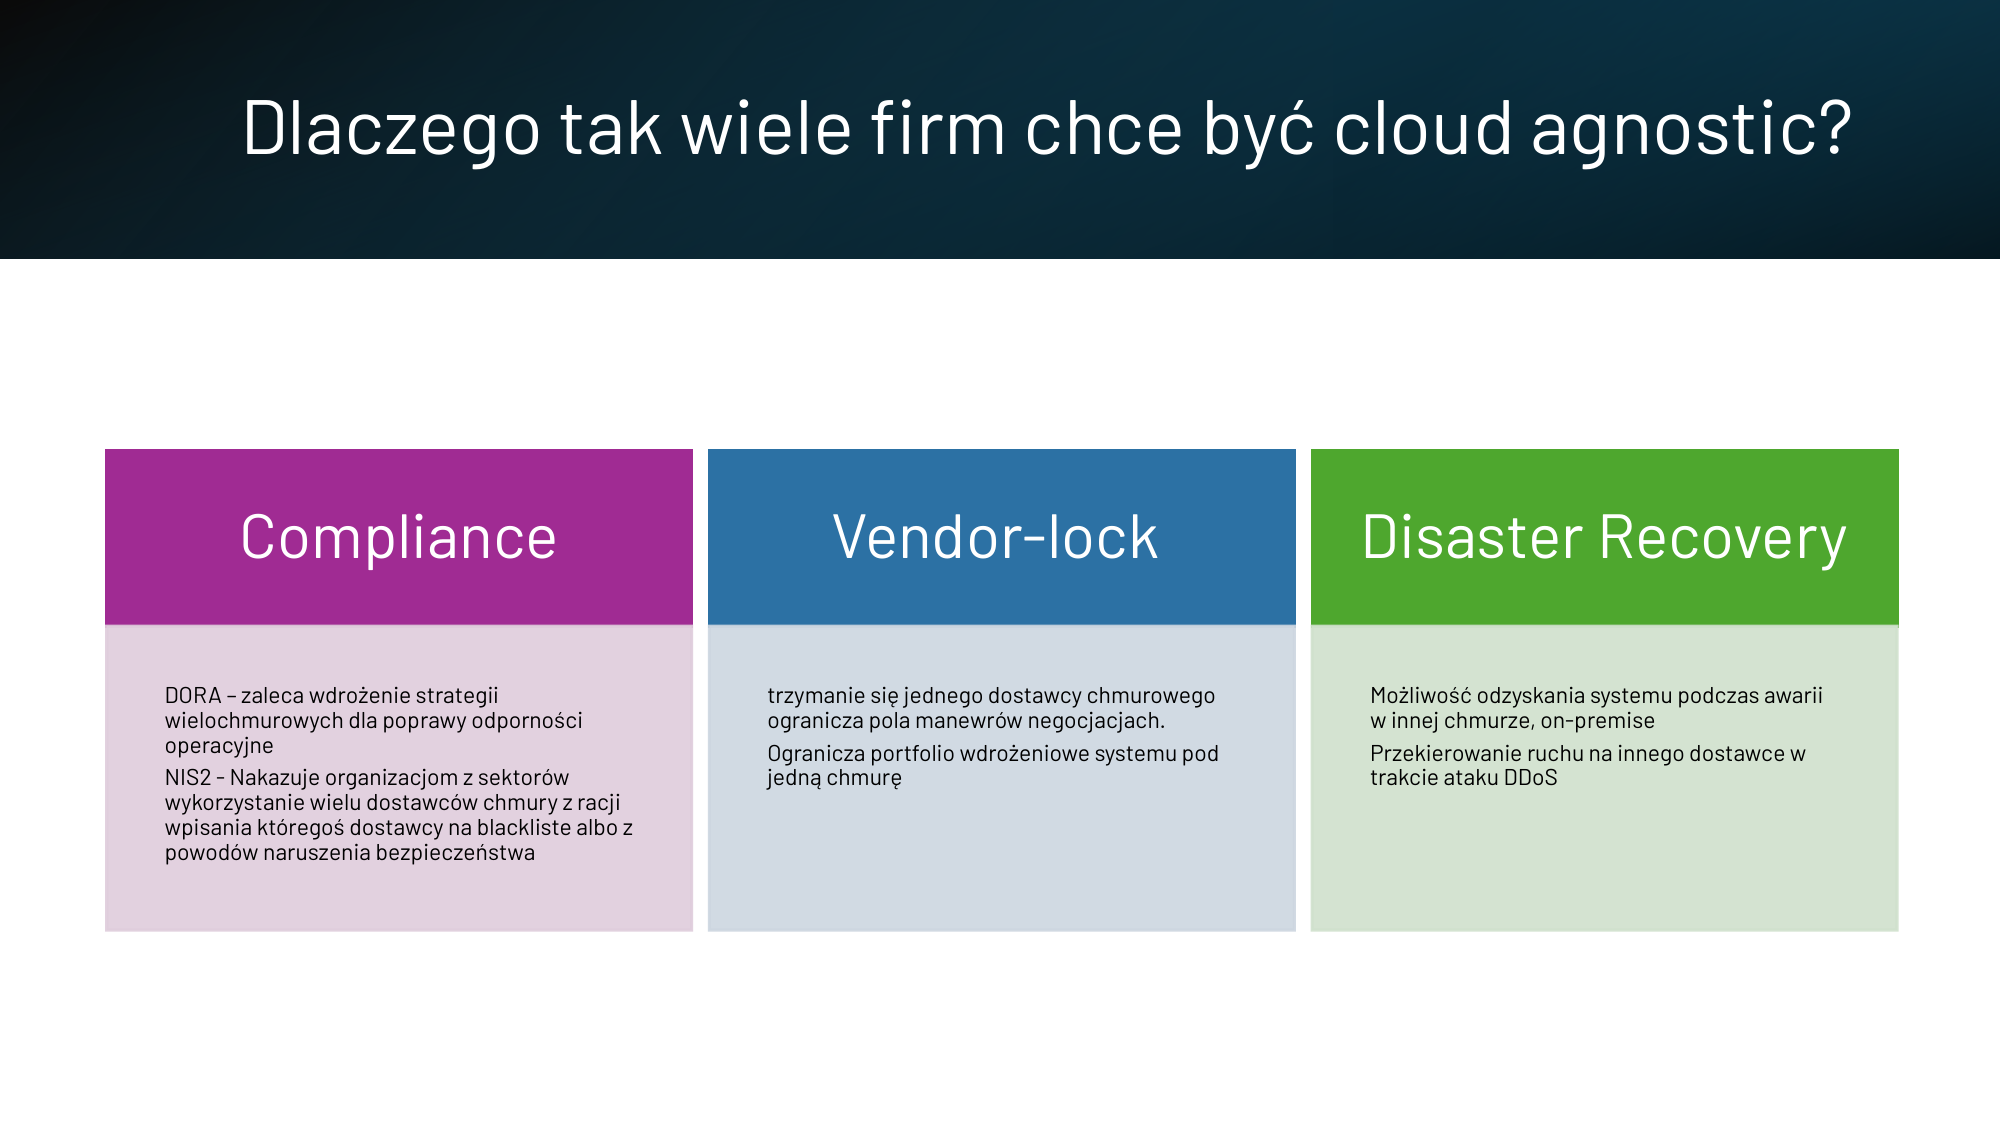

# Dlaczego tak wiele firm chce być cloud agnostic?
Compliance
DORA – zaleca wdrożenie strategii wielochmurowych dla poprawy odporności operacyjne
NIS2 - Nakazuje organizacjom z sektorów wykorzystanie wielu dostawców chmury z racji wpisania któregoś dostawcy na blackliste albo z powodów naruszenia bezpieczeństwa
Vendor-lock
trzymanie się jednego dostawcy chmurowego ogranicza pola manewrów negocjacjach.
Ogranicza portfolio wdrożeniowe systemu pod jedną chmurę
Disaster Recovery
Możliwość odzyskania systemu podczas awarii w innej chmurze, on-premise
Przekierowanie ruchu na innego dostawce w trakcie ataku DDoS